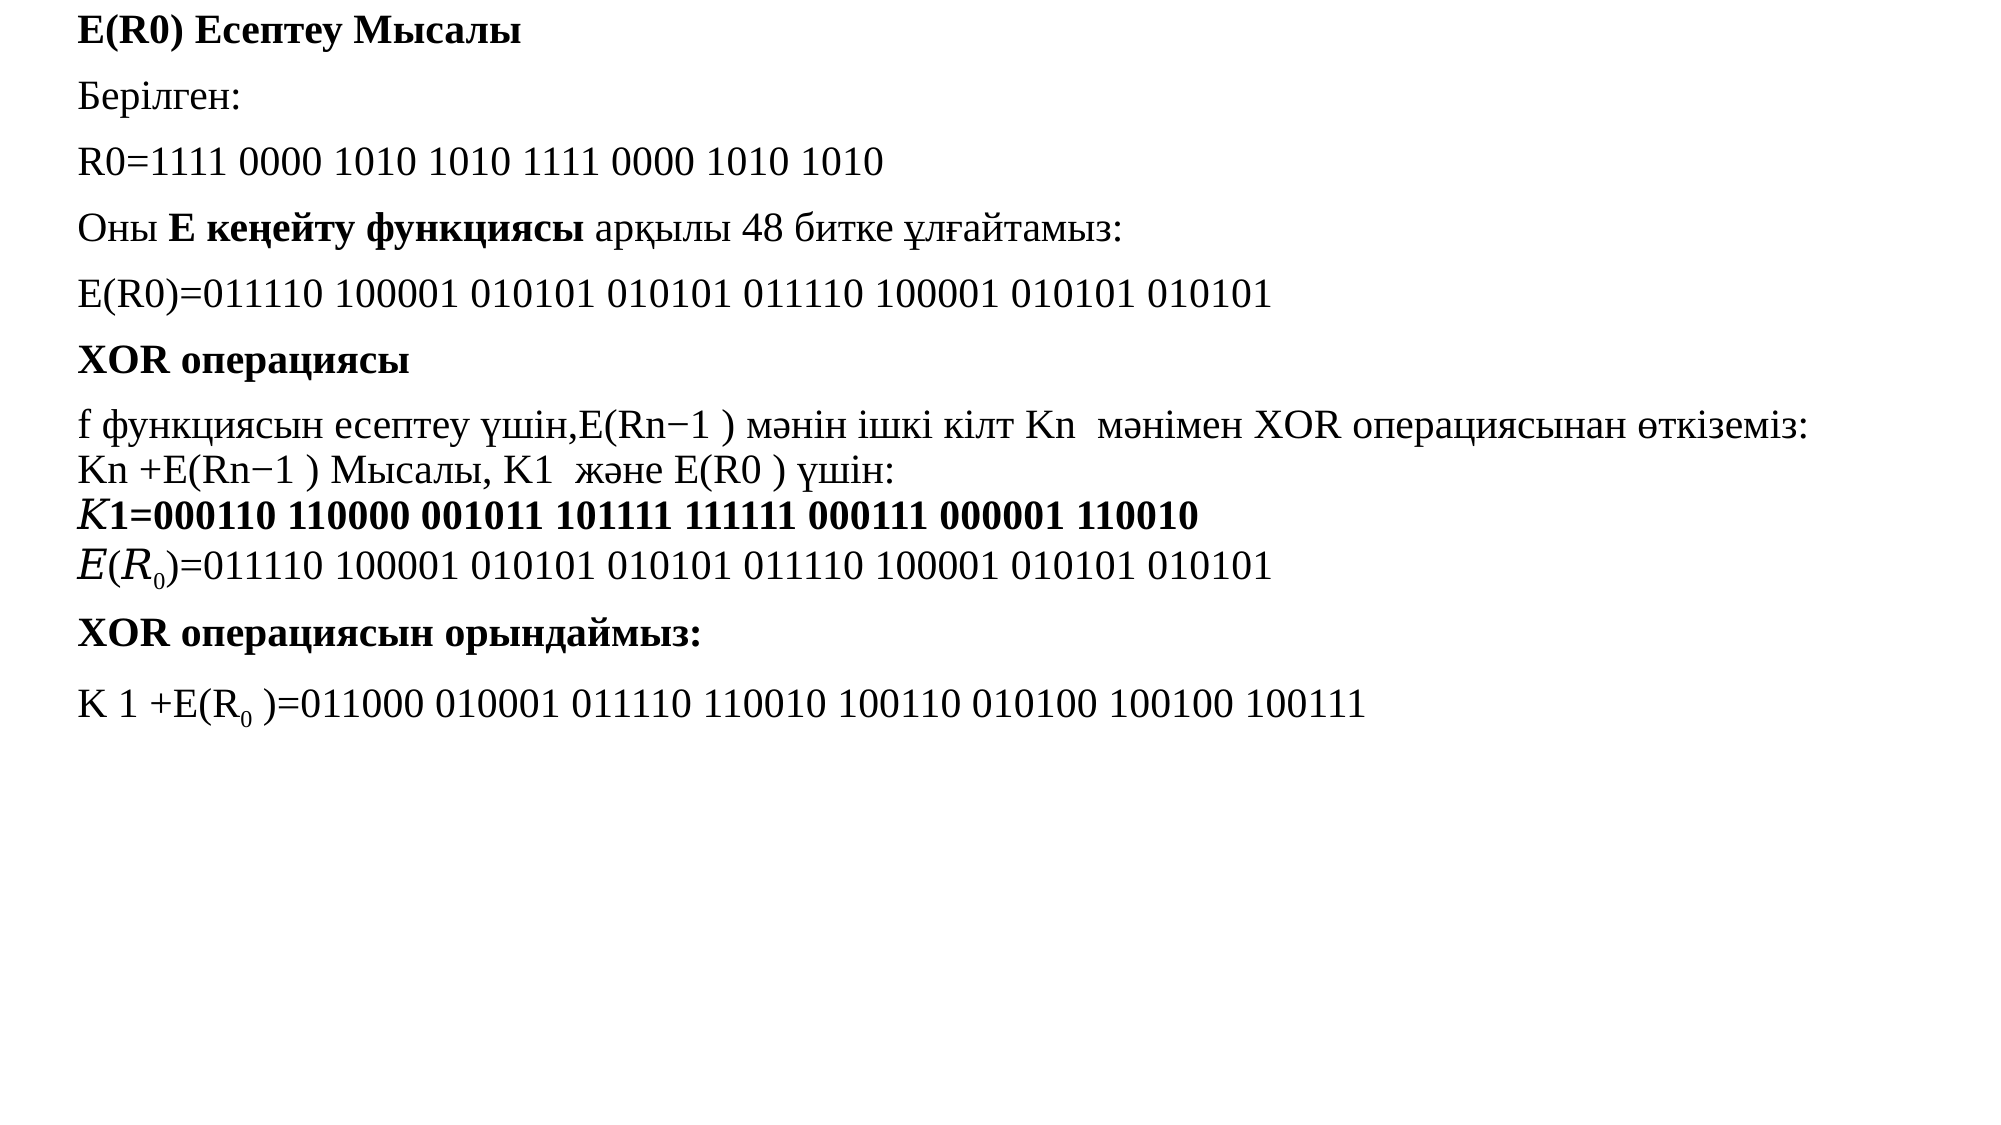

E(R0​) Есептеу Мысалы
Берілген:
R0=1111 0000 1010 1010 1111 0000 1010 1010
Оны E кеңейту функциясы арқылы 48 битке ұлғайтамыз:
E(R0)=011110 100001 010101 010101 011110 100001 010101 010101
XOR операциясы
f функциясын есептеу үшін,E(Rn−1​ ) мәнін ішкі кілт Kn​  мәнімен XOR операциясынан өткіземіз: Kn​ +E(Rn−1​ ) Мысалы, K1​  және E(R0 ) үшін: 𝐾1=000110 110000 001011 101111 111111 000111 000001 110010 𝐸(𝑅0)=011110 100001 010101 010101 011110 100001 010101 010101
XOR операциясын орындаймыз:
K 1​ +E(R0​ )=011000 010001 011110 110010 100110 010100 100100 100111